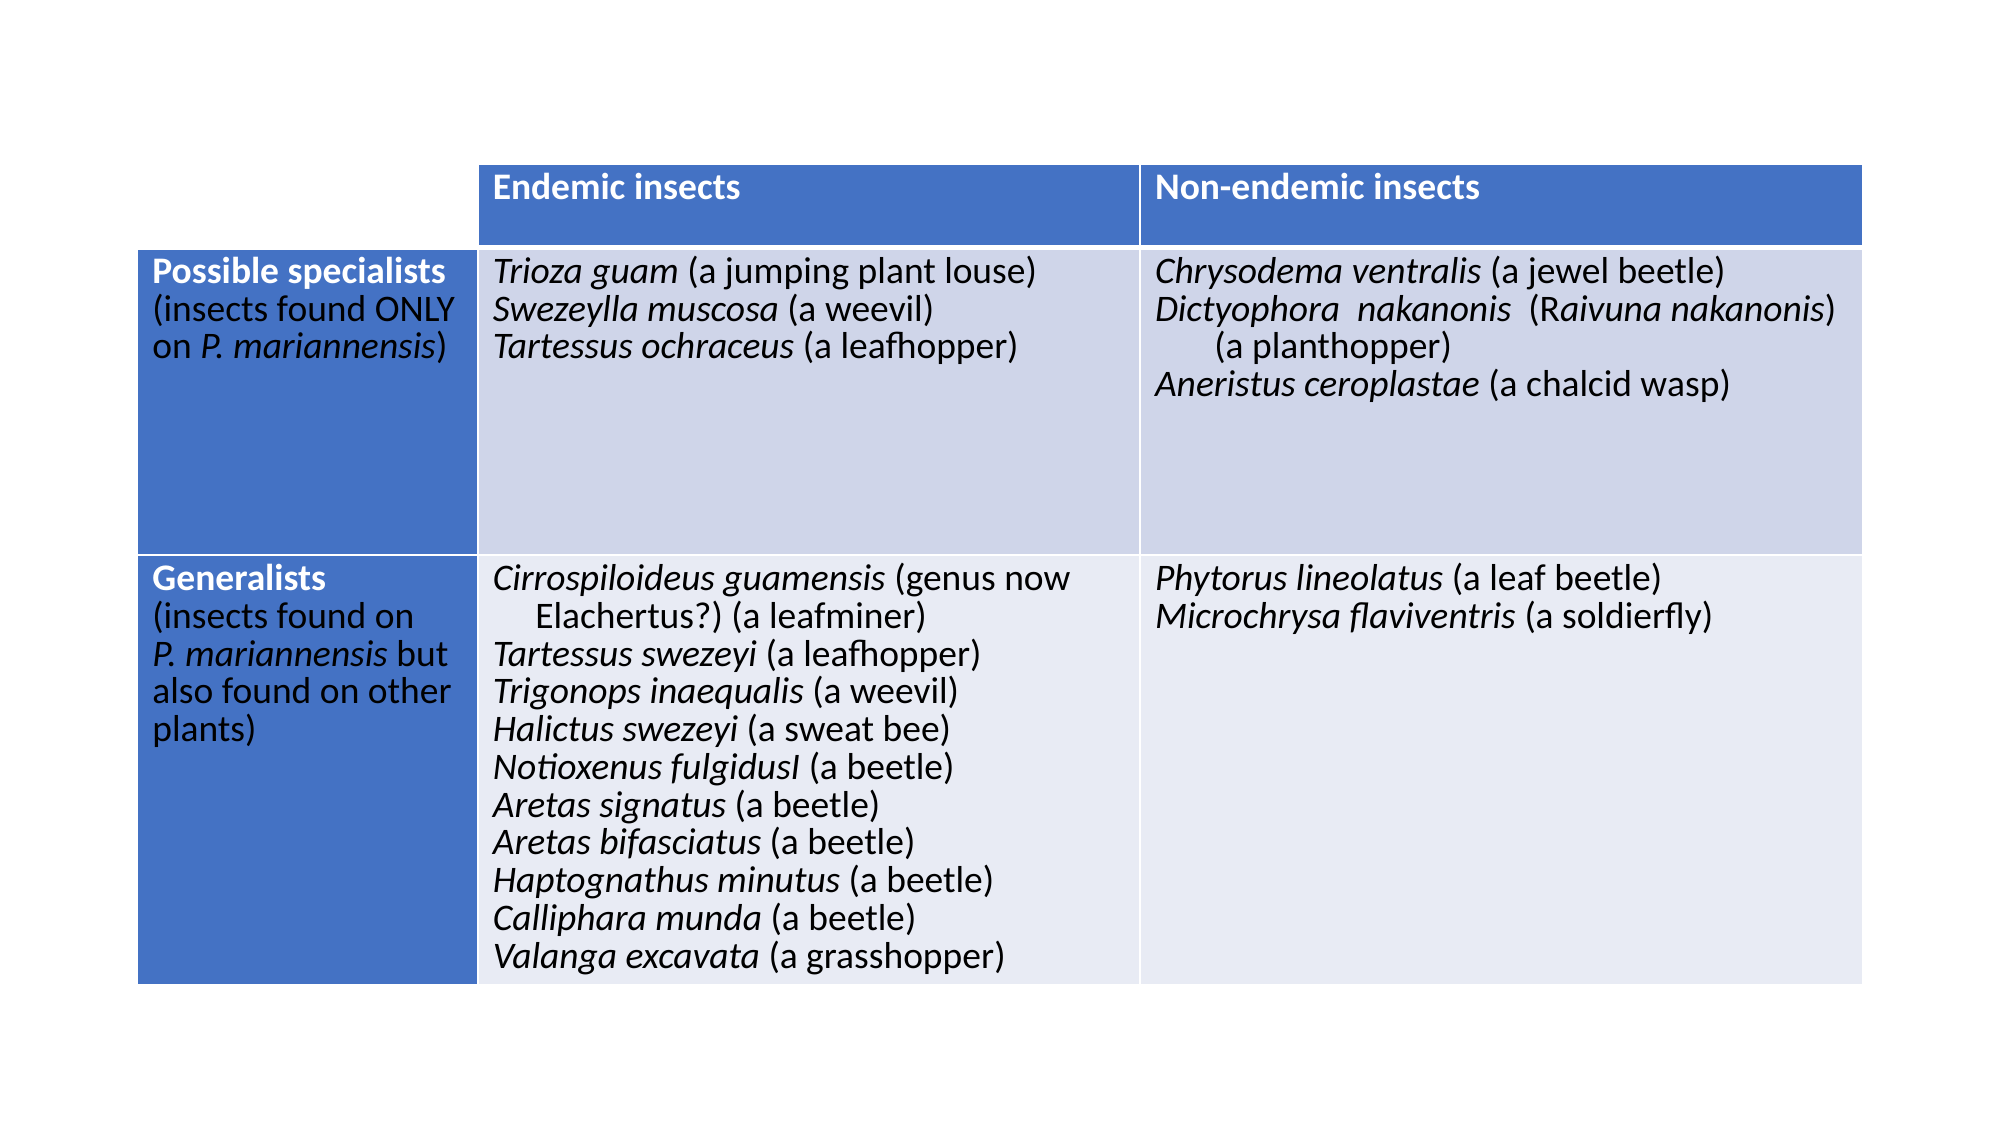

#
|  | Endemic insects | Non-endemic insects |
| --- | --- | --- |
| Possible specialists (insects found ONLY on P. mariannensis) | Trioza guam (a jumping plant louse) Swezeylla muscosa (a weevil) Tartessus ochraceus (a leafhopper) | Chrysodema ventralis (a jewel beetle) Dictyophora nakanonis (Raivuna nakanonis) (a planthopper) Aneristus ceroplastae (a chalcid wasp) |
| Generalists (insects found on P. mariannensis but also found on other plants) | Cirrospiloideus guamensis (genus now Elachertus?) (a leafminer) Tartessus swezeyi (a leafhopper) Trigonops inaequalis (a weevil) Halictus swezeyi (a sweat bee) Notioxenus fulgidusI (a beetle) Aretas signatus (a beetle) Aretas bifasciatus (a beetle) Haptognathus minutus (a beetle) Calliphara munda (a beetle) Valanga excavata (a grasshopper) | Phytorus lineolatus (a leaf beetle) Microchrysa flaviventris (a soldierfly) |